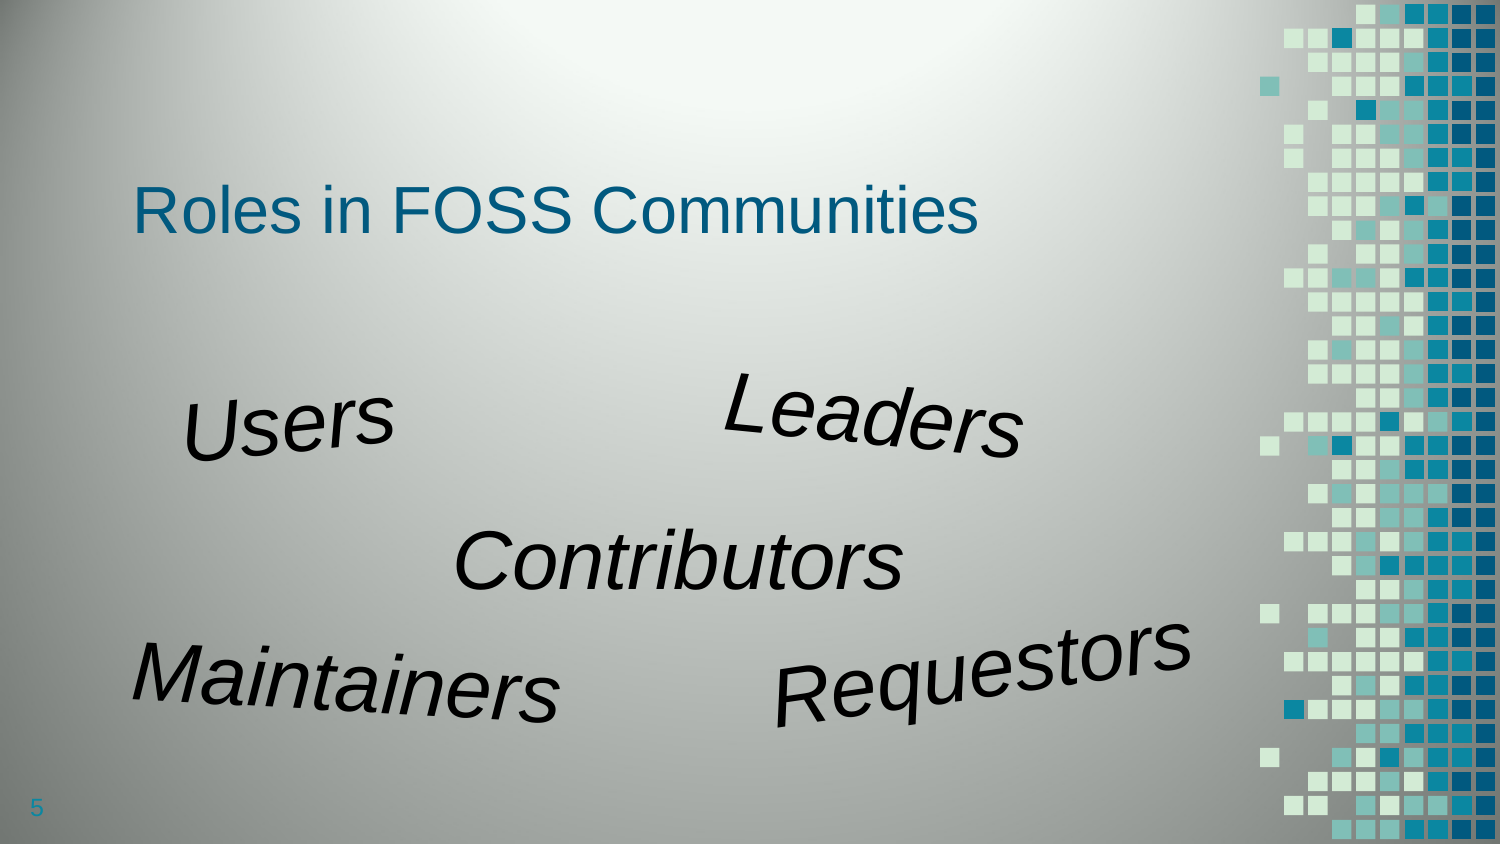

# Roles in FOSS Communities
Leaders
Users
Contributors
Requestors
Maintainers
5